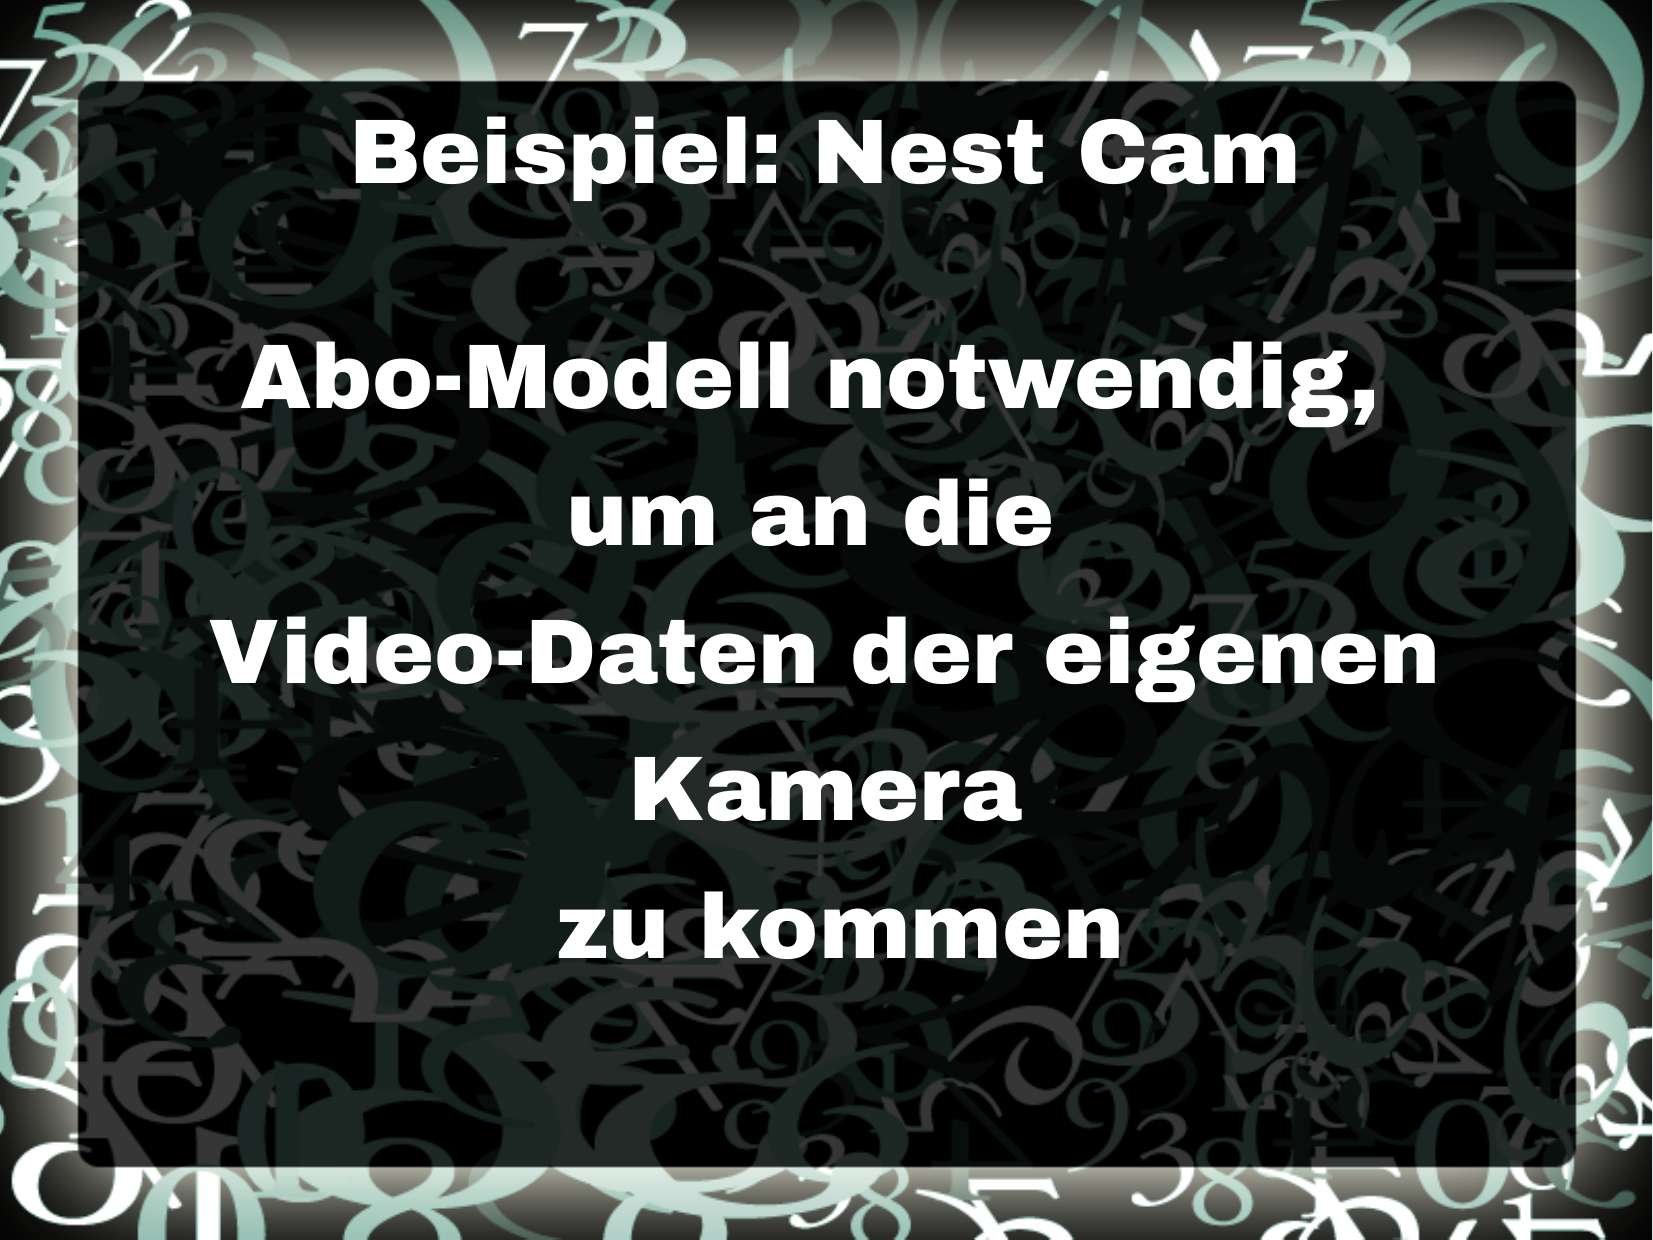

Beispiel: Nest Cam
Abo-Modell notwendig,
um an die
Video-Daten der eigenen Kamera
 zu kommen